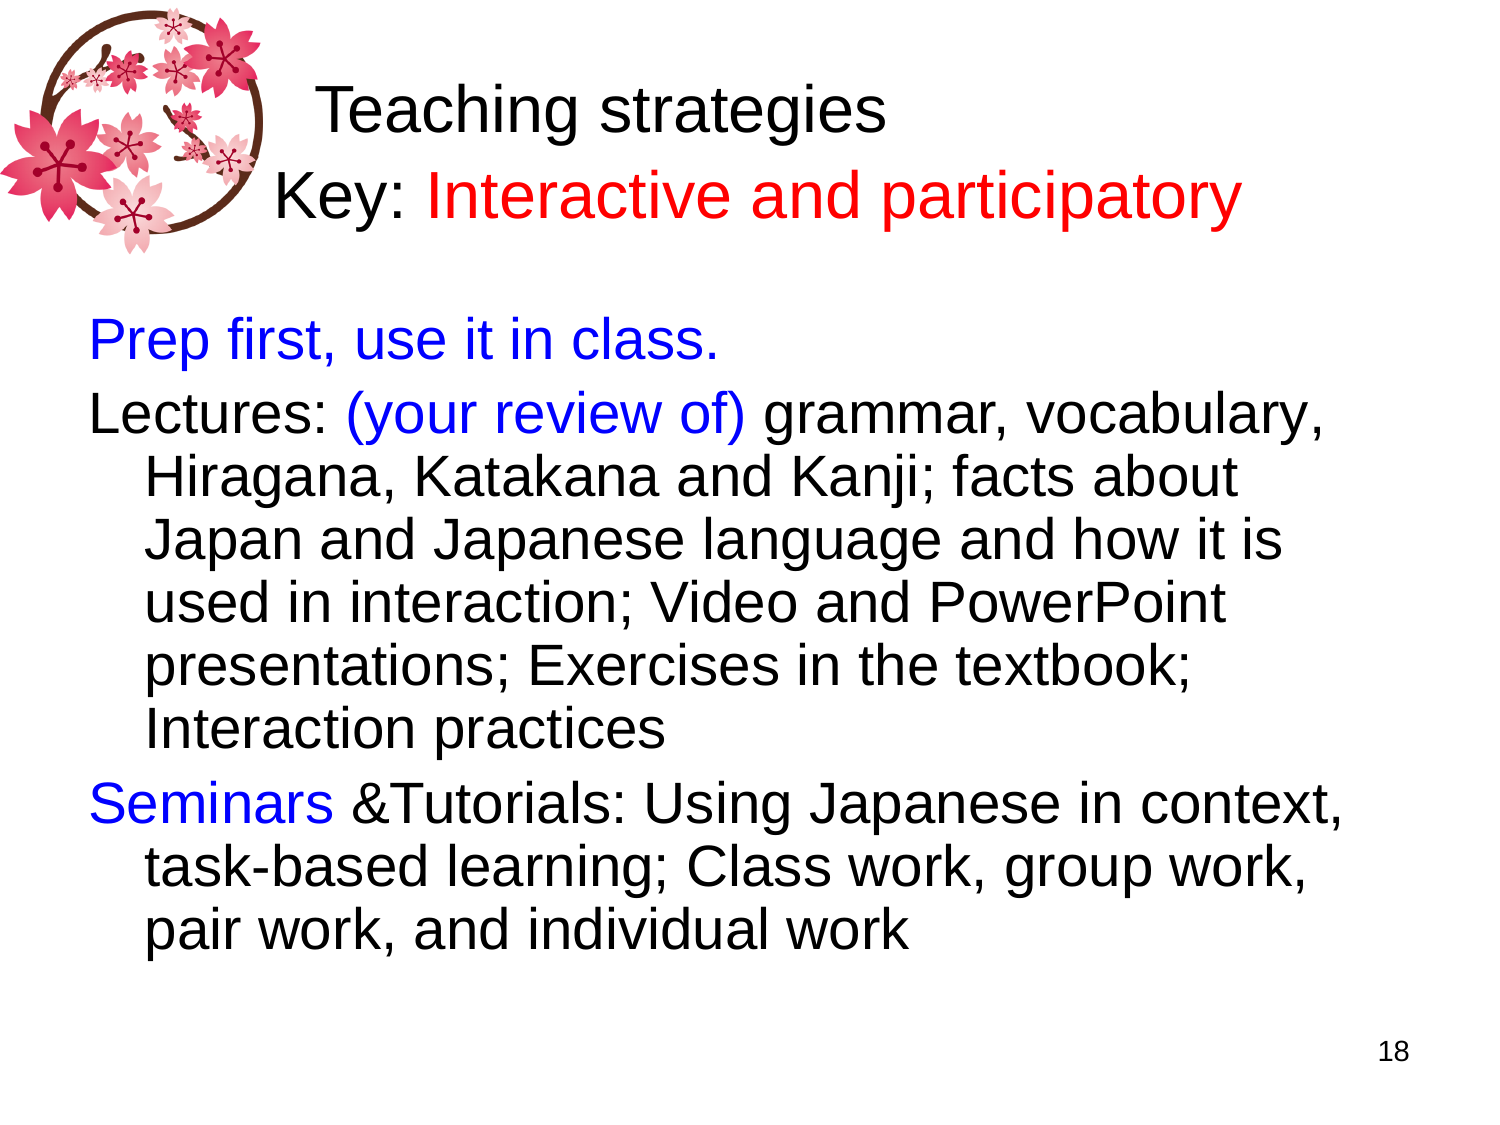

# Teaching strategies
          Key: Interactive and participatory

Prep first, use it in class.
Lectures: (your review of) grammar, vocabulary, Hiragana, Katakana and Kanji; facts about Japan and Japanese language and how it is used in interaction; Video and PowerPoint presentations; Exercises in the textbook; Interaction practices
Seminars &Tutorials: Using Japanese in context, task-based learning; Class work, group work, pair work, and individual work

18